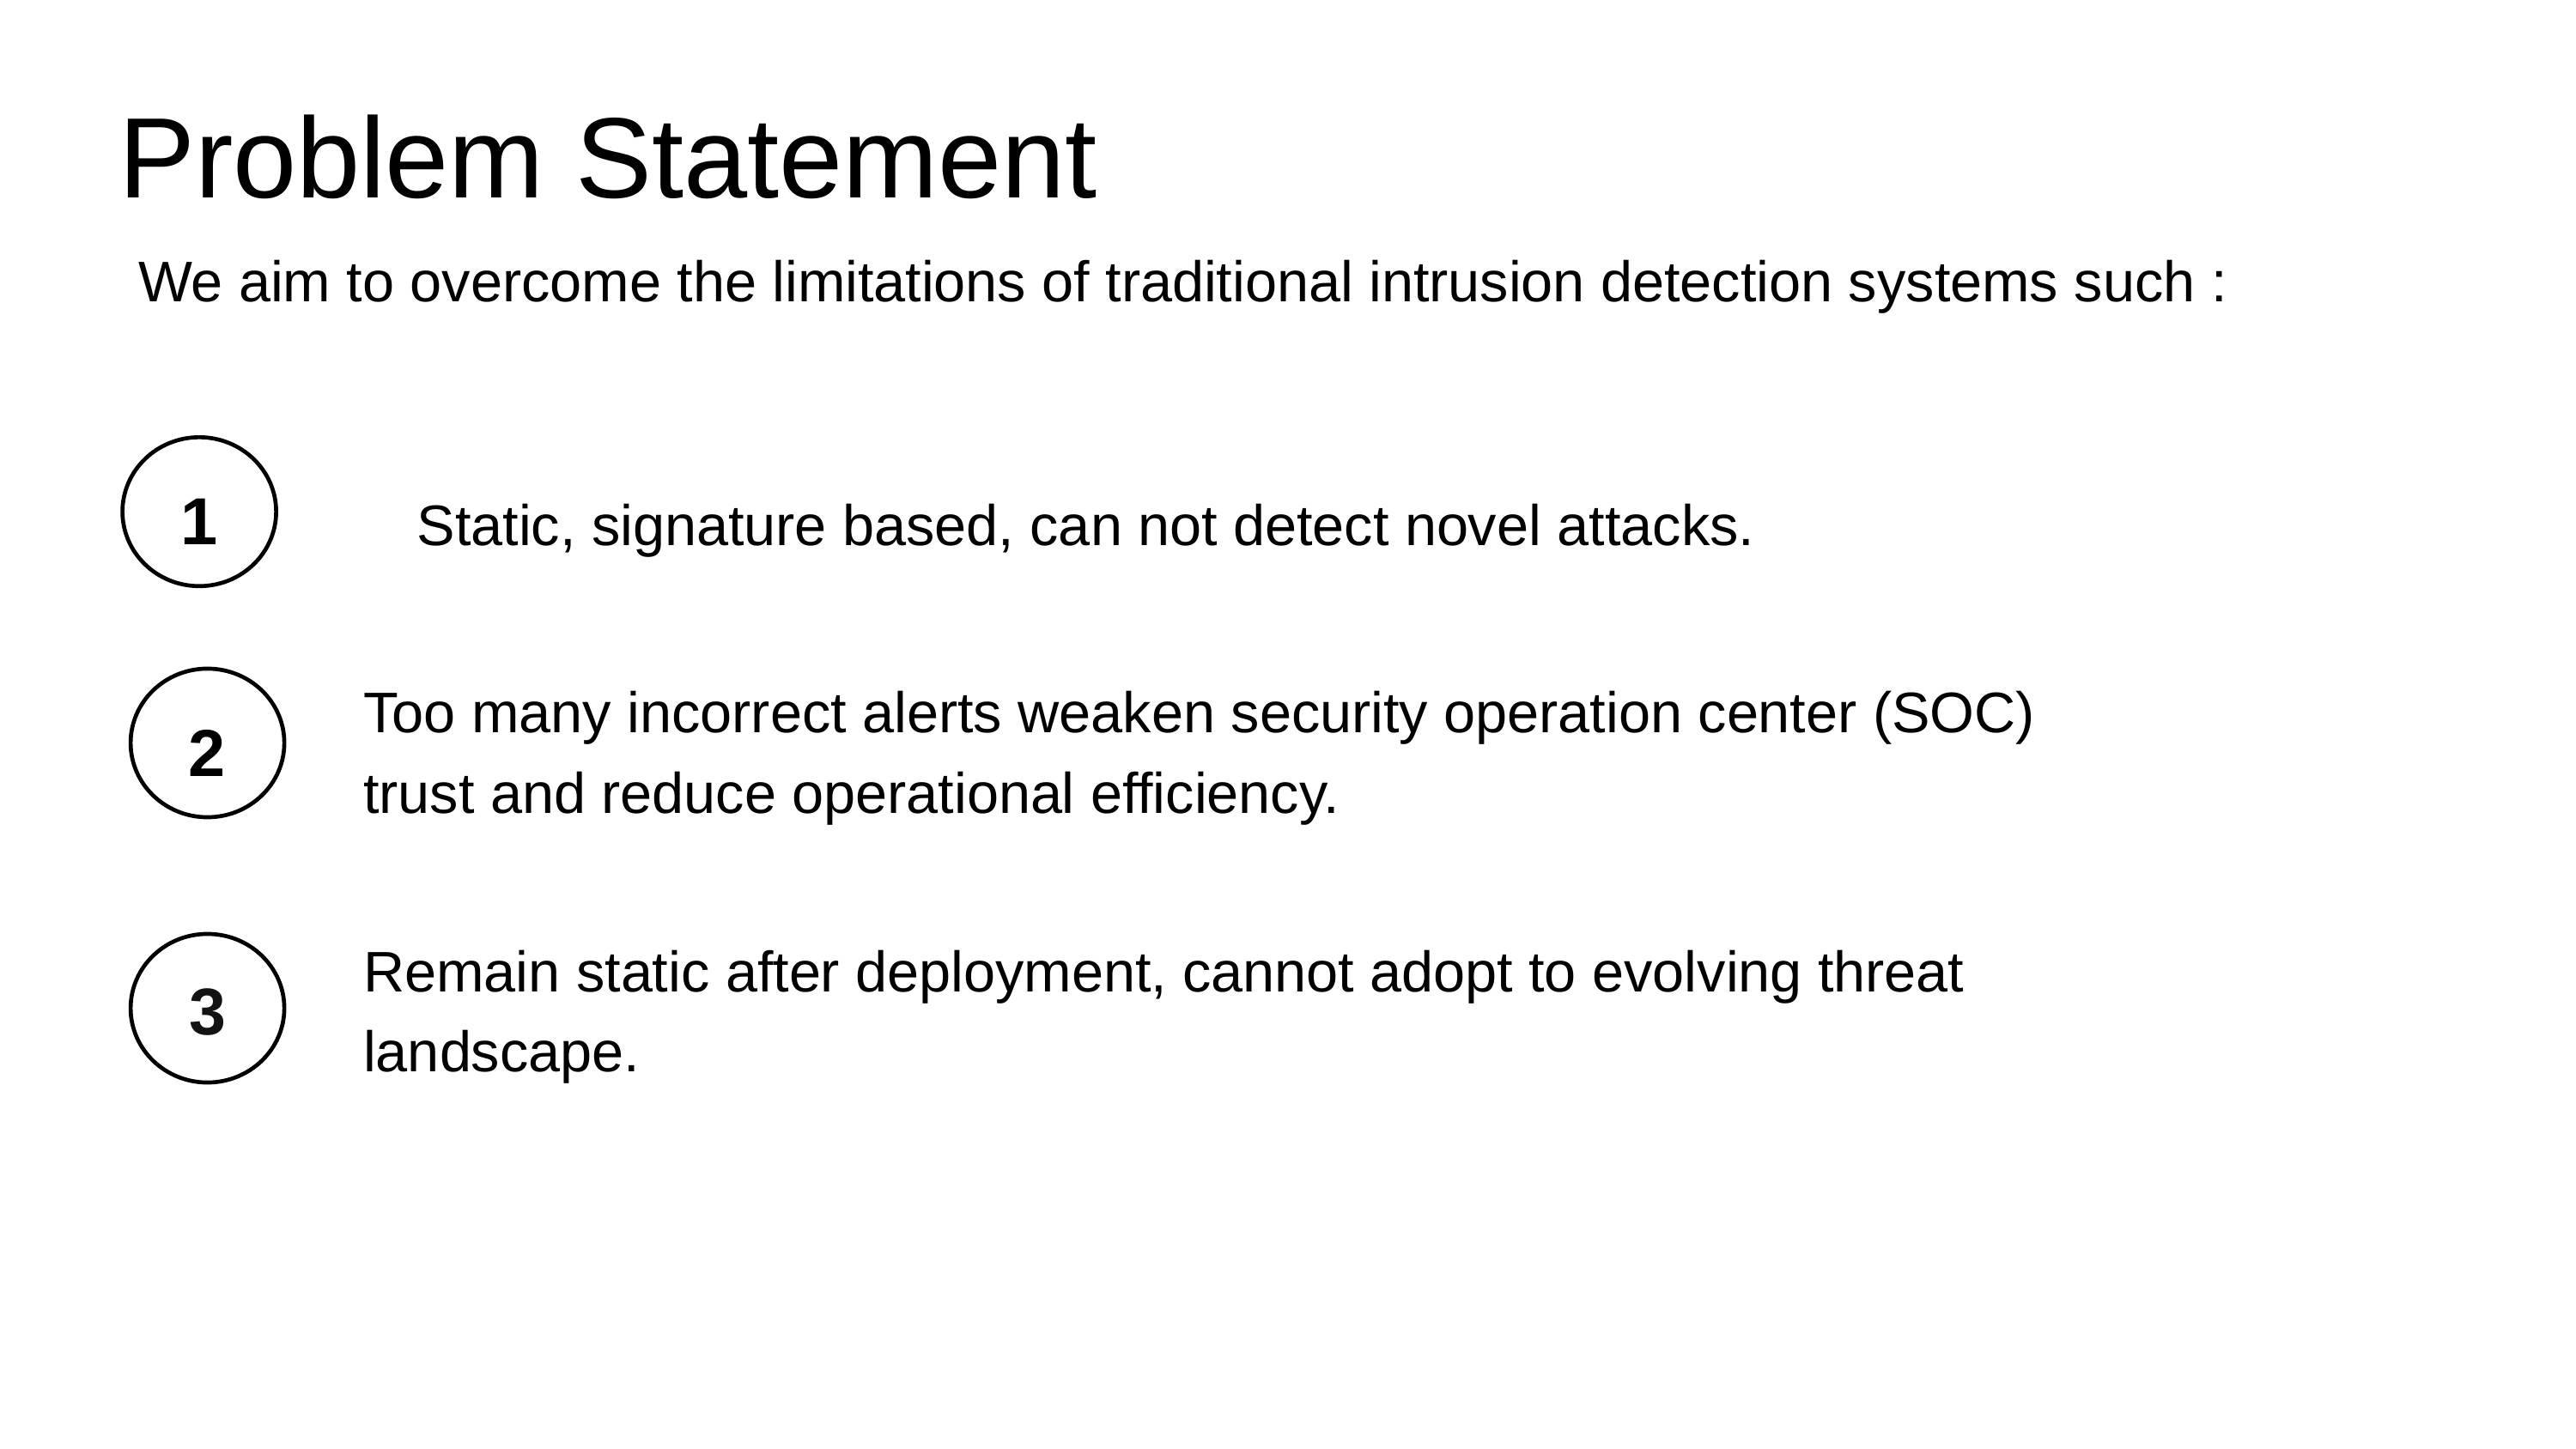

Problem Statement
 We aim to overcome the limitations of traditional intrusion detection systems such :

1
Static, signature based, can not detect novel attacks.
Too many incorrect alerts weaken security operation center (SOC) trust and reduce operational efficiency.

2
Remain static after deployment, cannot adopt to evolving threat landscape.

3